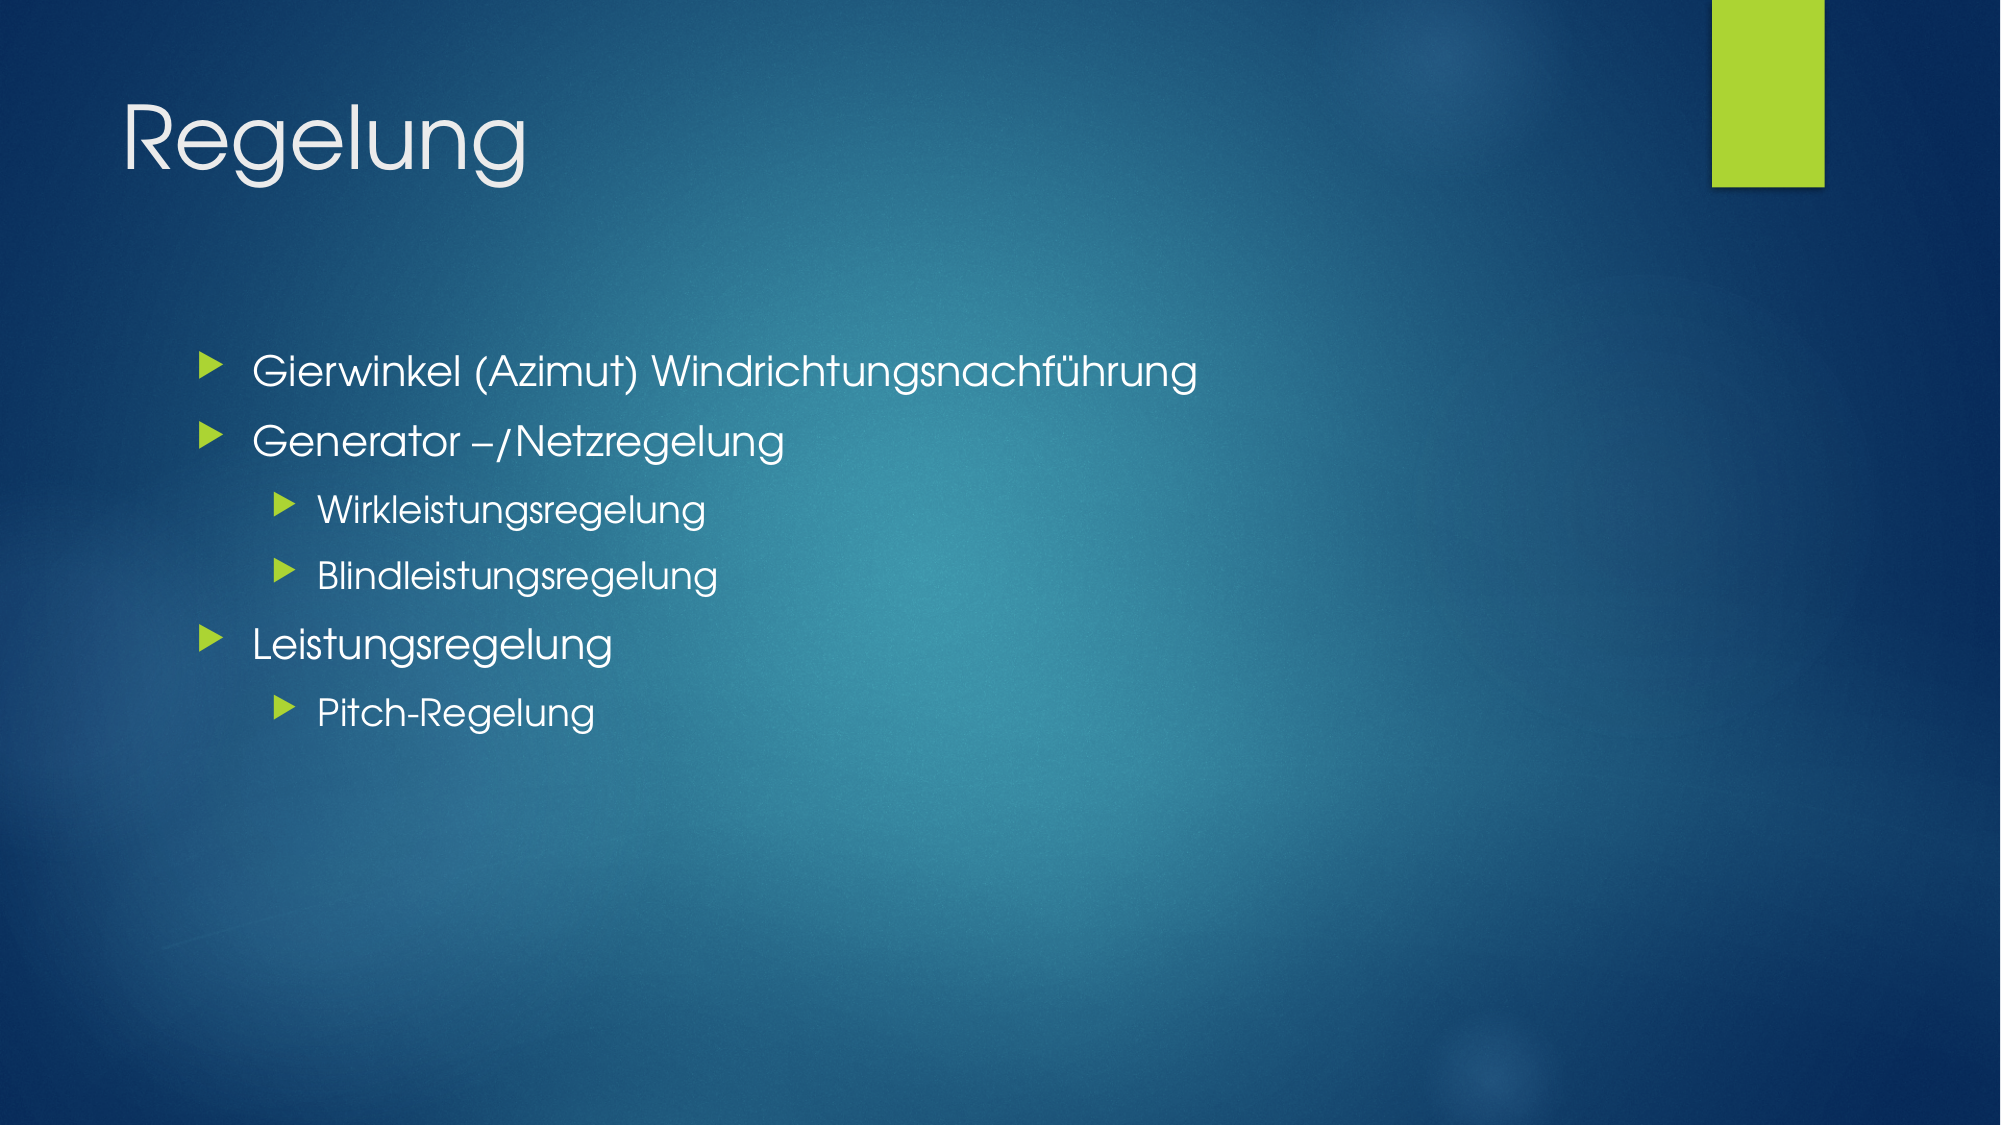

# Regelung
Gierwinkel (Azimut) Windrichtungsnachführung
Generator –/Netzregelung
Wirkleistungsregelung
Blindleistungsregelung
Leistungsregelung
Pitch-Regelung